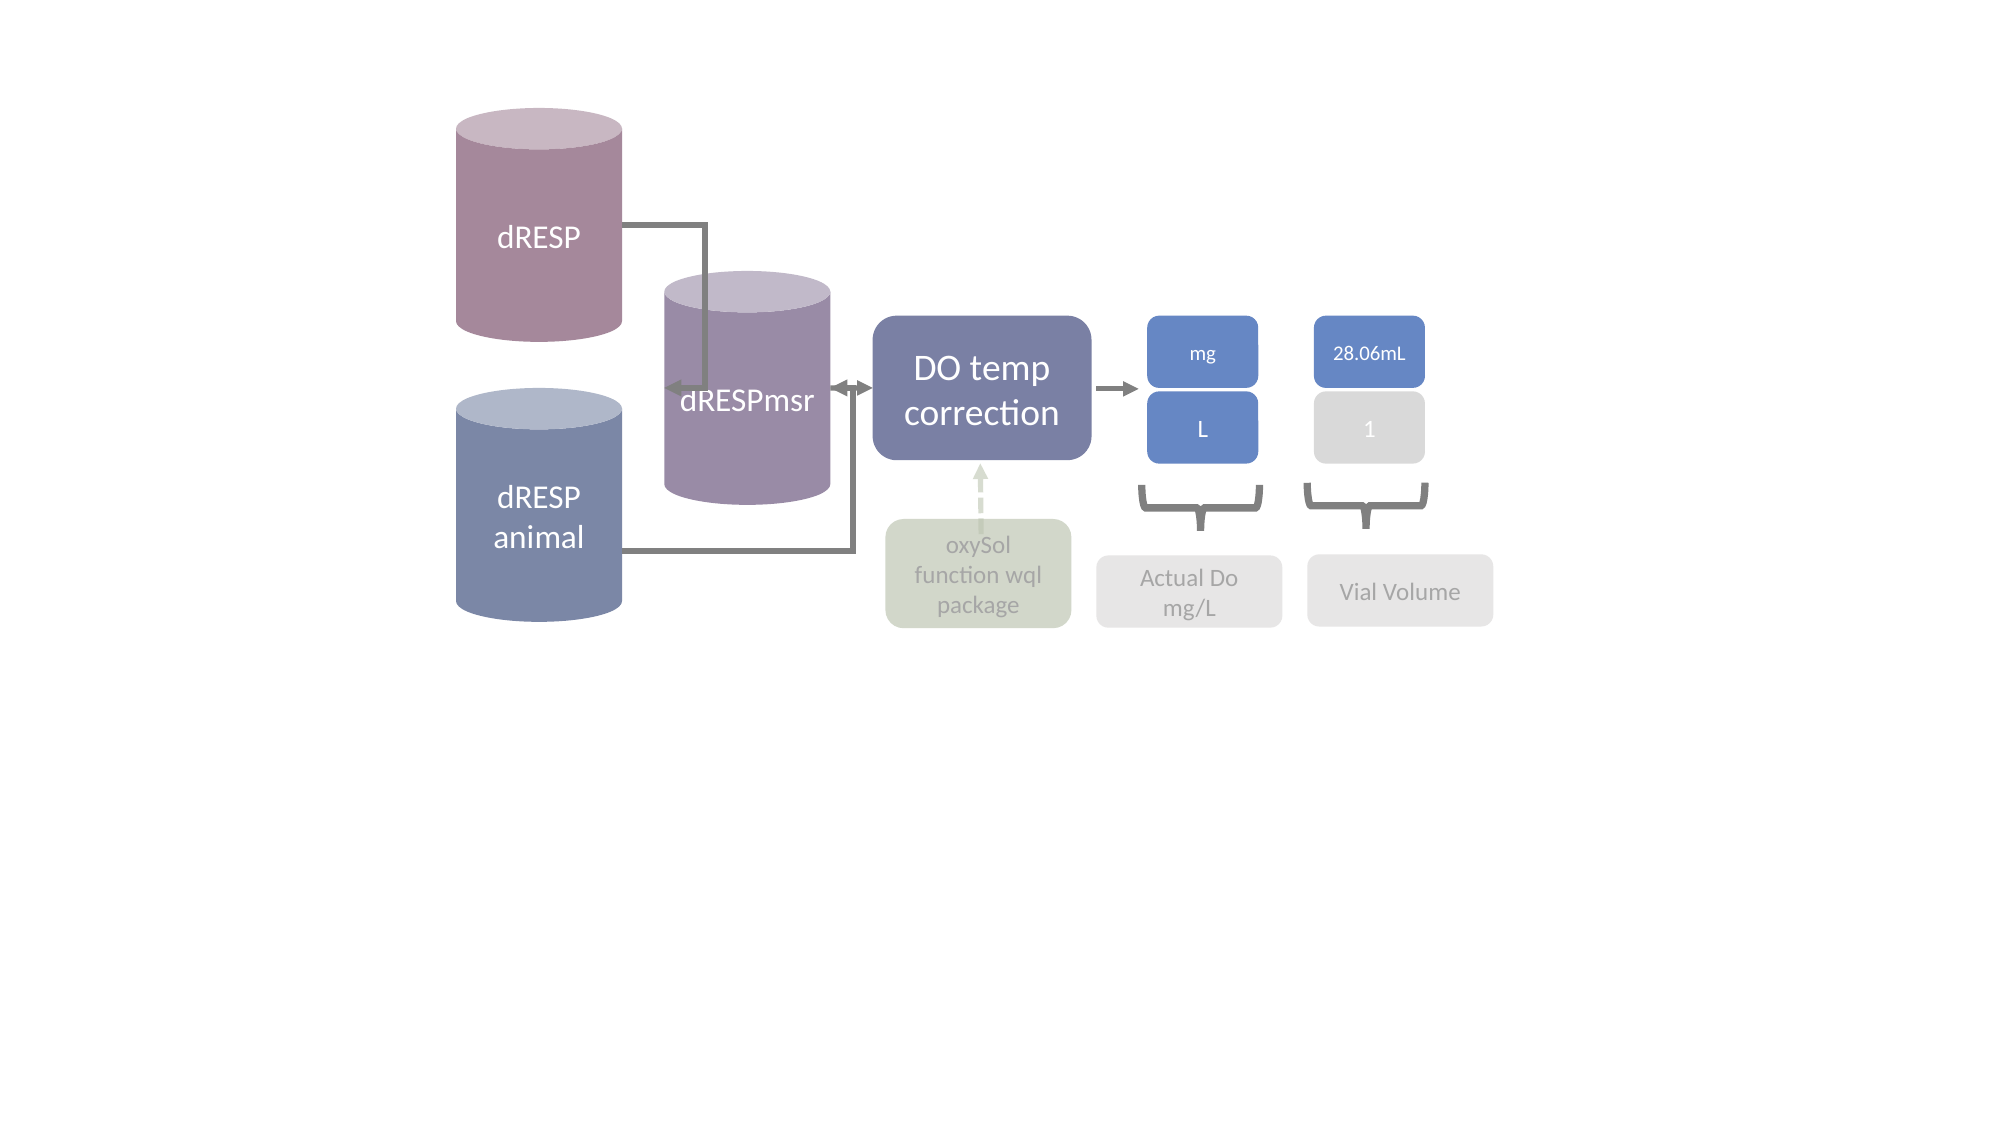

dRESP
dRESPmsr
DO temp correction
mg
28.06mL
dRESP
animal
L
1

oxySol function wql package
Vial Volume
Actual Do mg/L